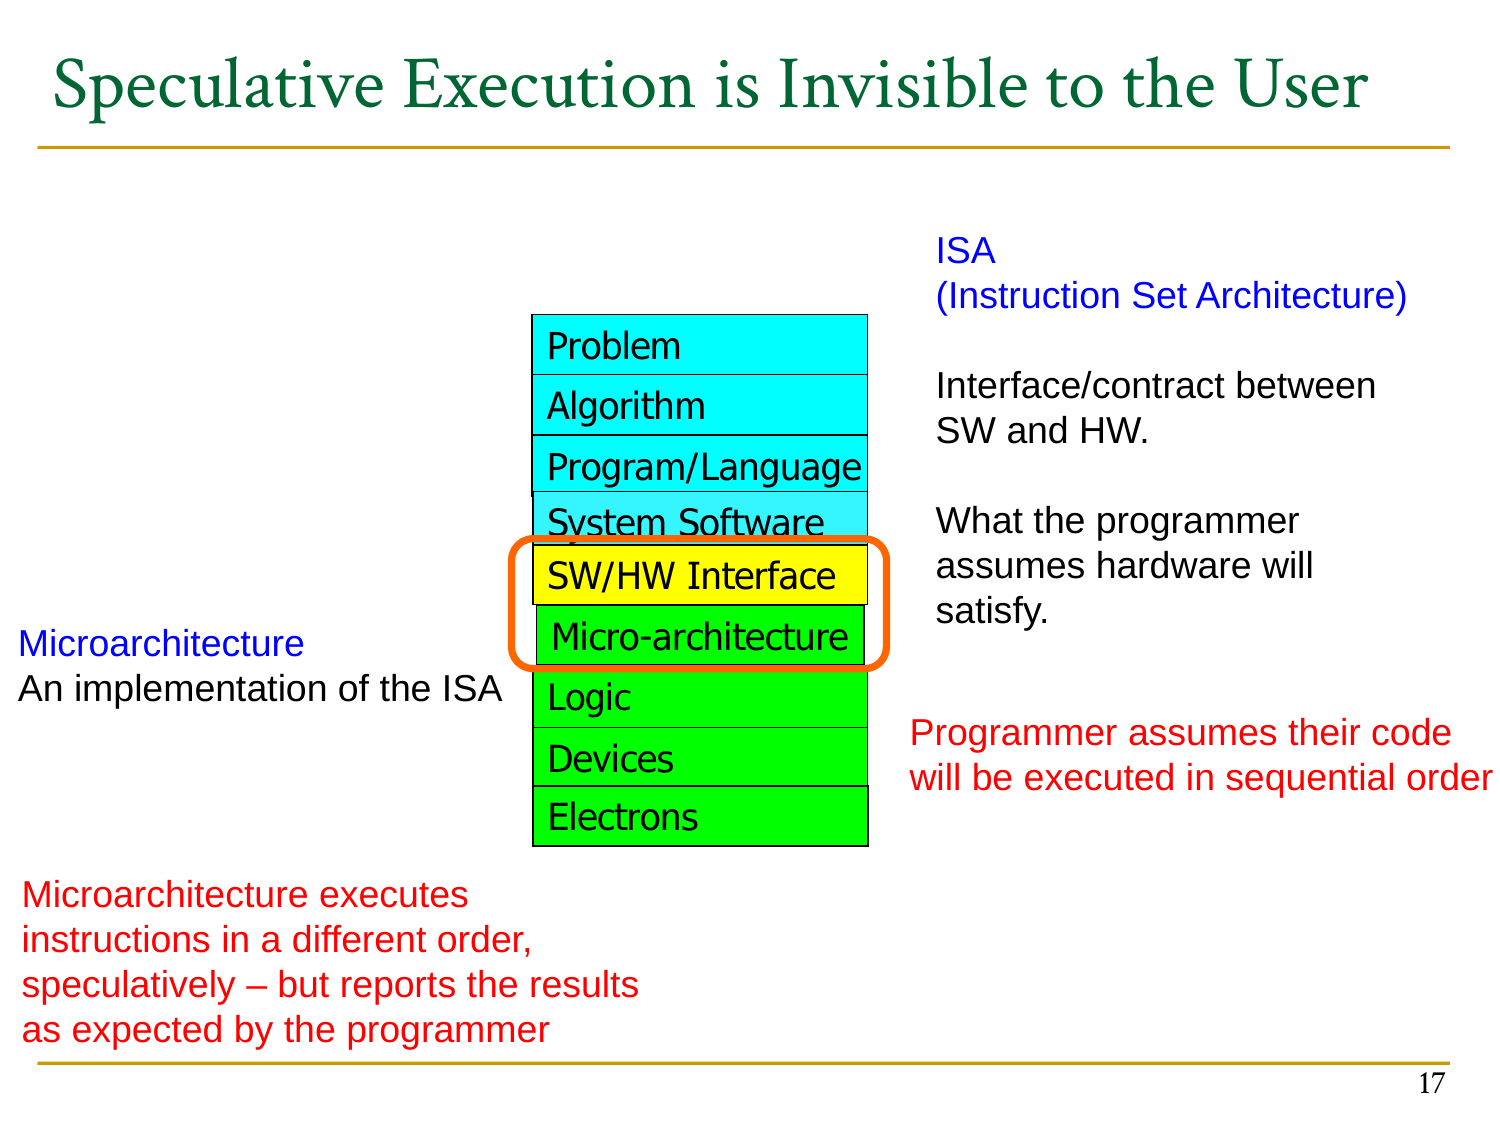

# Speculative Execution is Invisible to the User

ISA
(Instruction Set Architecture)

Interface/contract between SW and HW.

What the programmer assumes hardware will satisfy.
Problem
Algorithm

Program/Language
System Software
SW/HW Interface
Micro-architecture
Microarchitecture
An implementation of the ISA
Logic

Programmer assumes their code
will be executed in sequential order
Devices
Electrons
Microarchitecture executes
instructions in a different order,
speculatively – but reports the results
as expected by the programmer
17